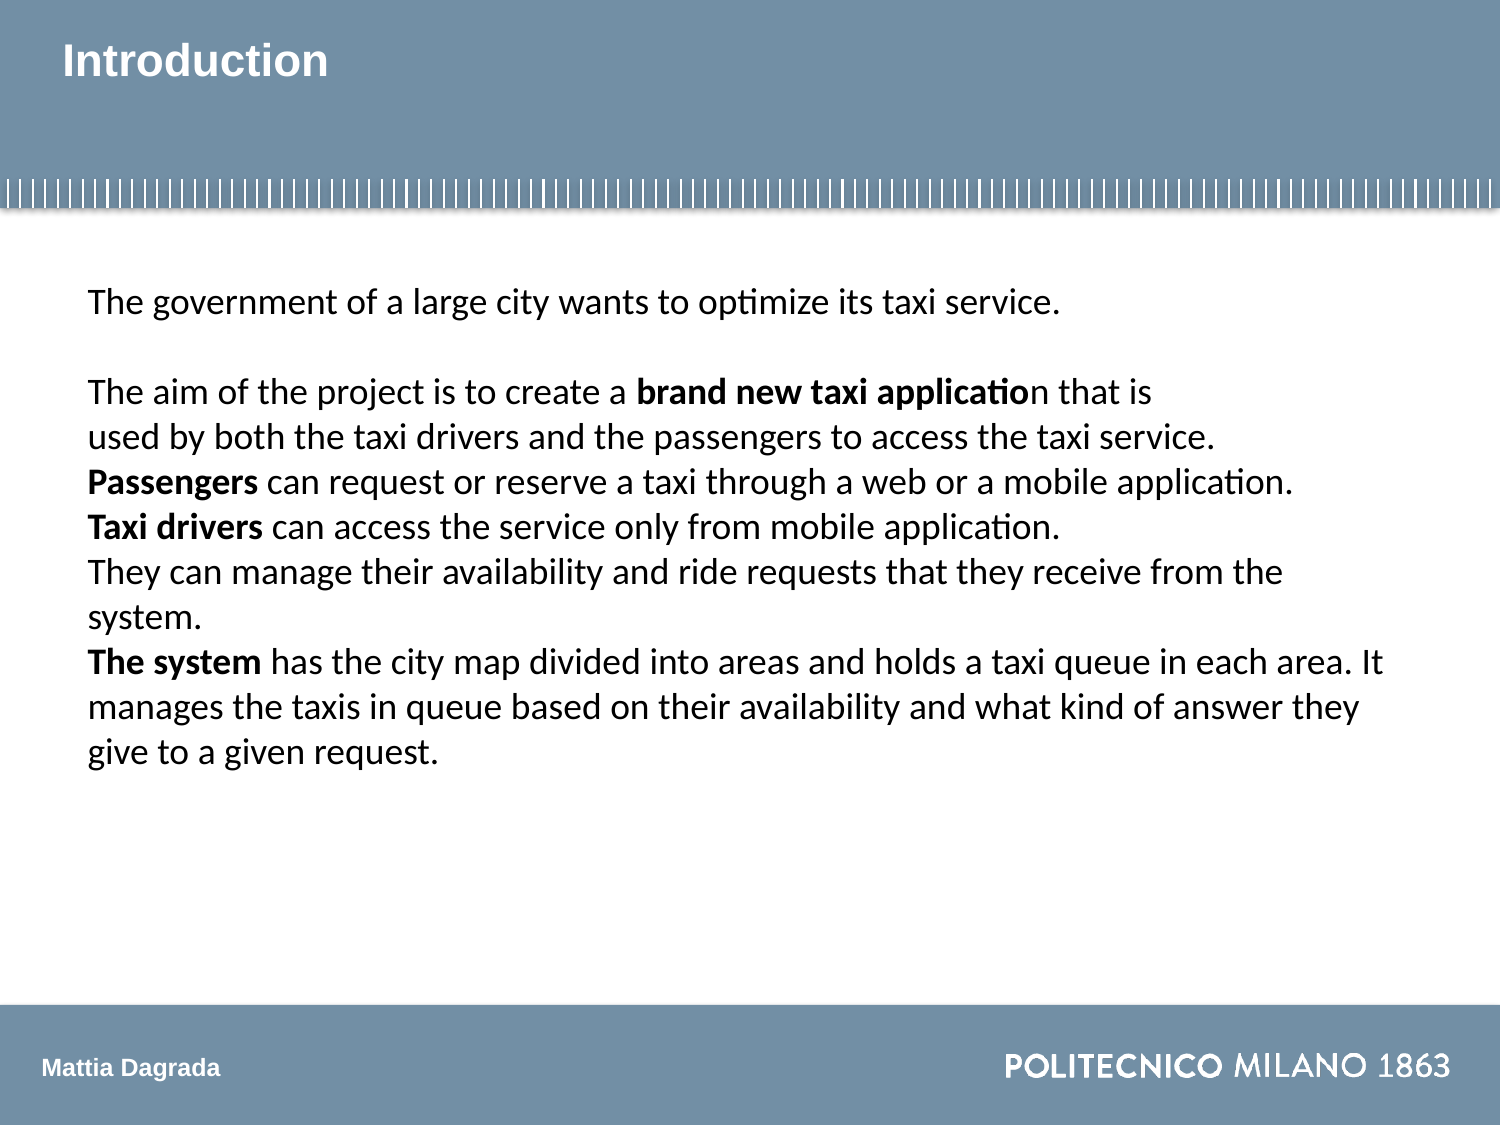

# Introduction
The government of a large city wants to optimize its taxi service.

The aim of the project is to create a brand new taxi application that is
used by both the taxi drivers and the passengers to access the taxi service.
Passengers can request or reserve a taxi through a web or a mobile application.
Taxi drivers can access the service only from mobile application.
They can manage their availability and ride requests that they receive from the system.
The system has the city map divided into areas and holds a taxi queue in each area. It manages the taxis in queue based on their availability and what kind of answer they give to a given request.